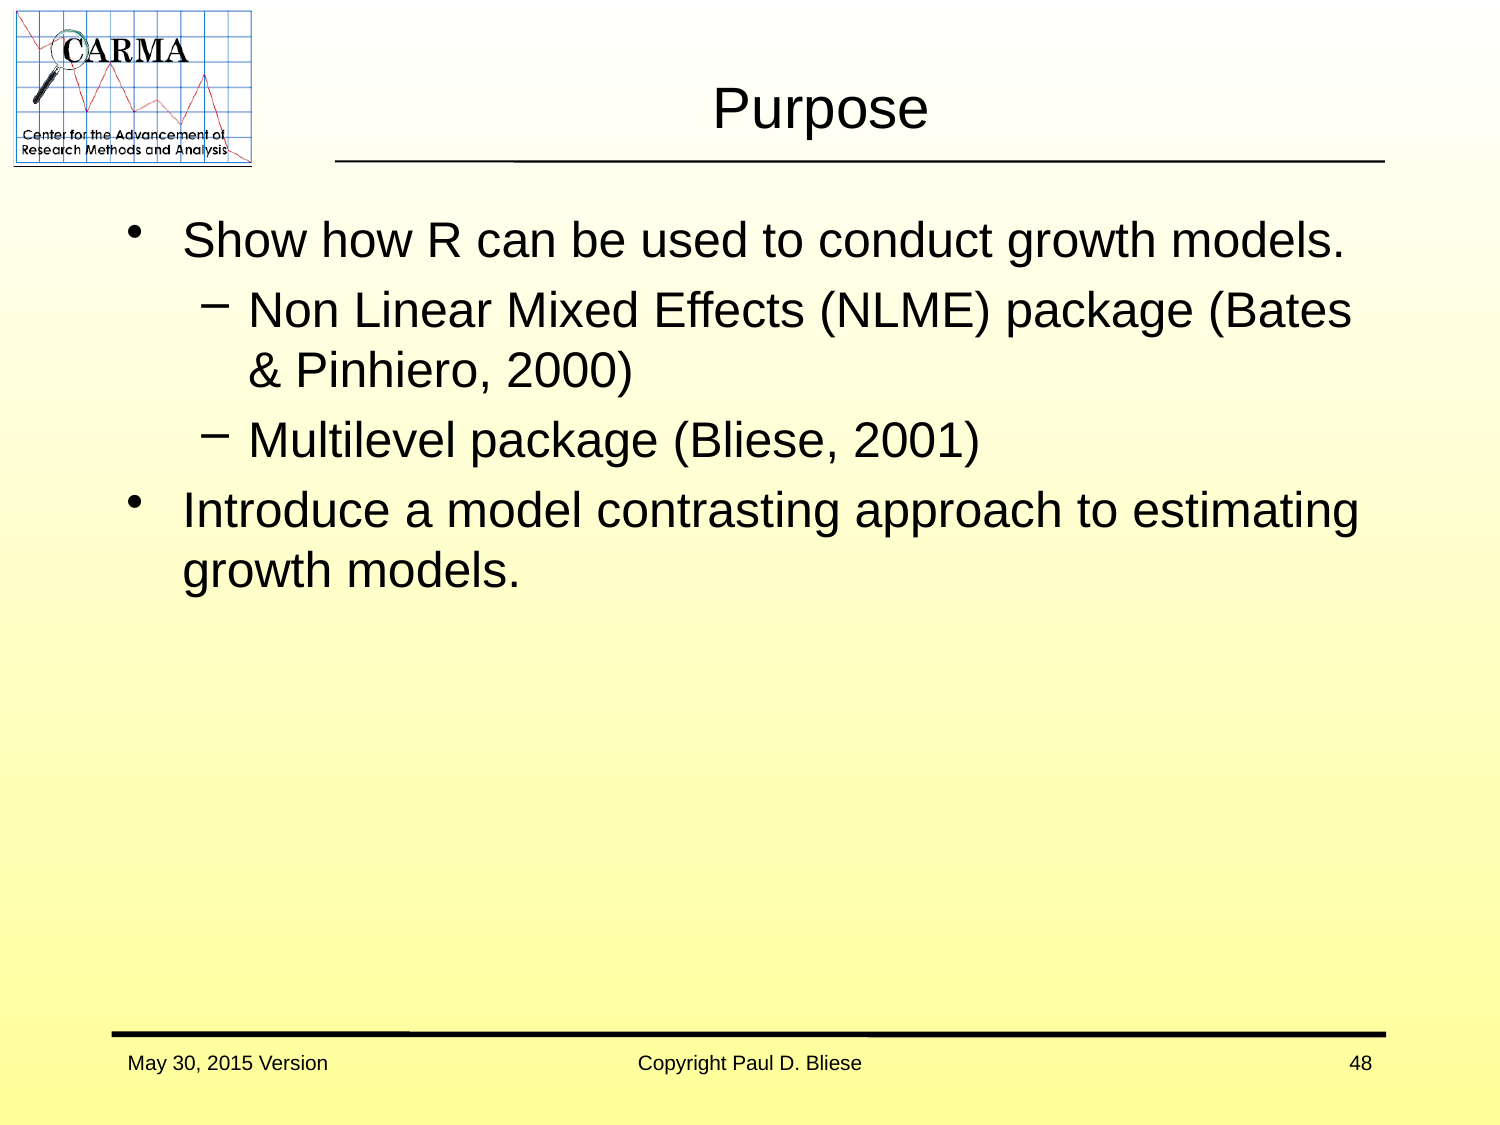

# Purpose
Show how R can be used to conduct growth models.
Non Linear Mixed Effects (NLME) package (Bates & Pinhiero, 2000)
Multilevel package (Bliese, 2001)
Introduce a model contrasting approach to estimating growth models.
May 30, 2015 Version
Copyright Paul D. Bliese
48